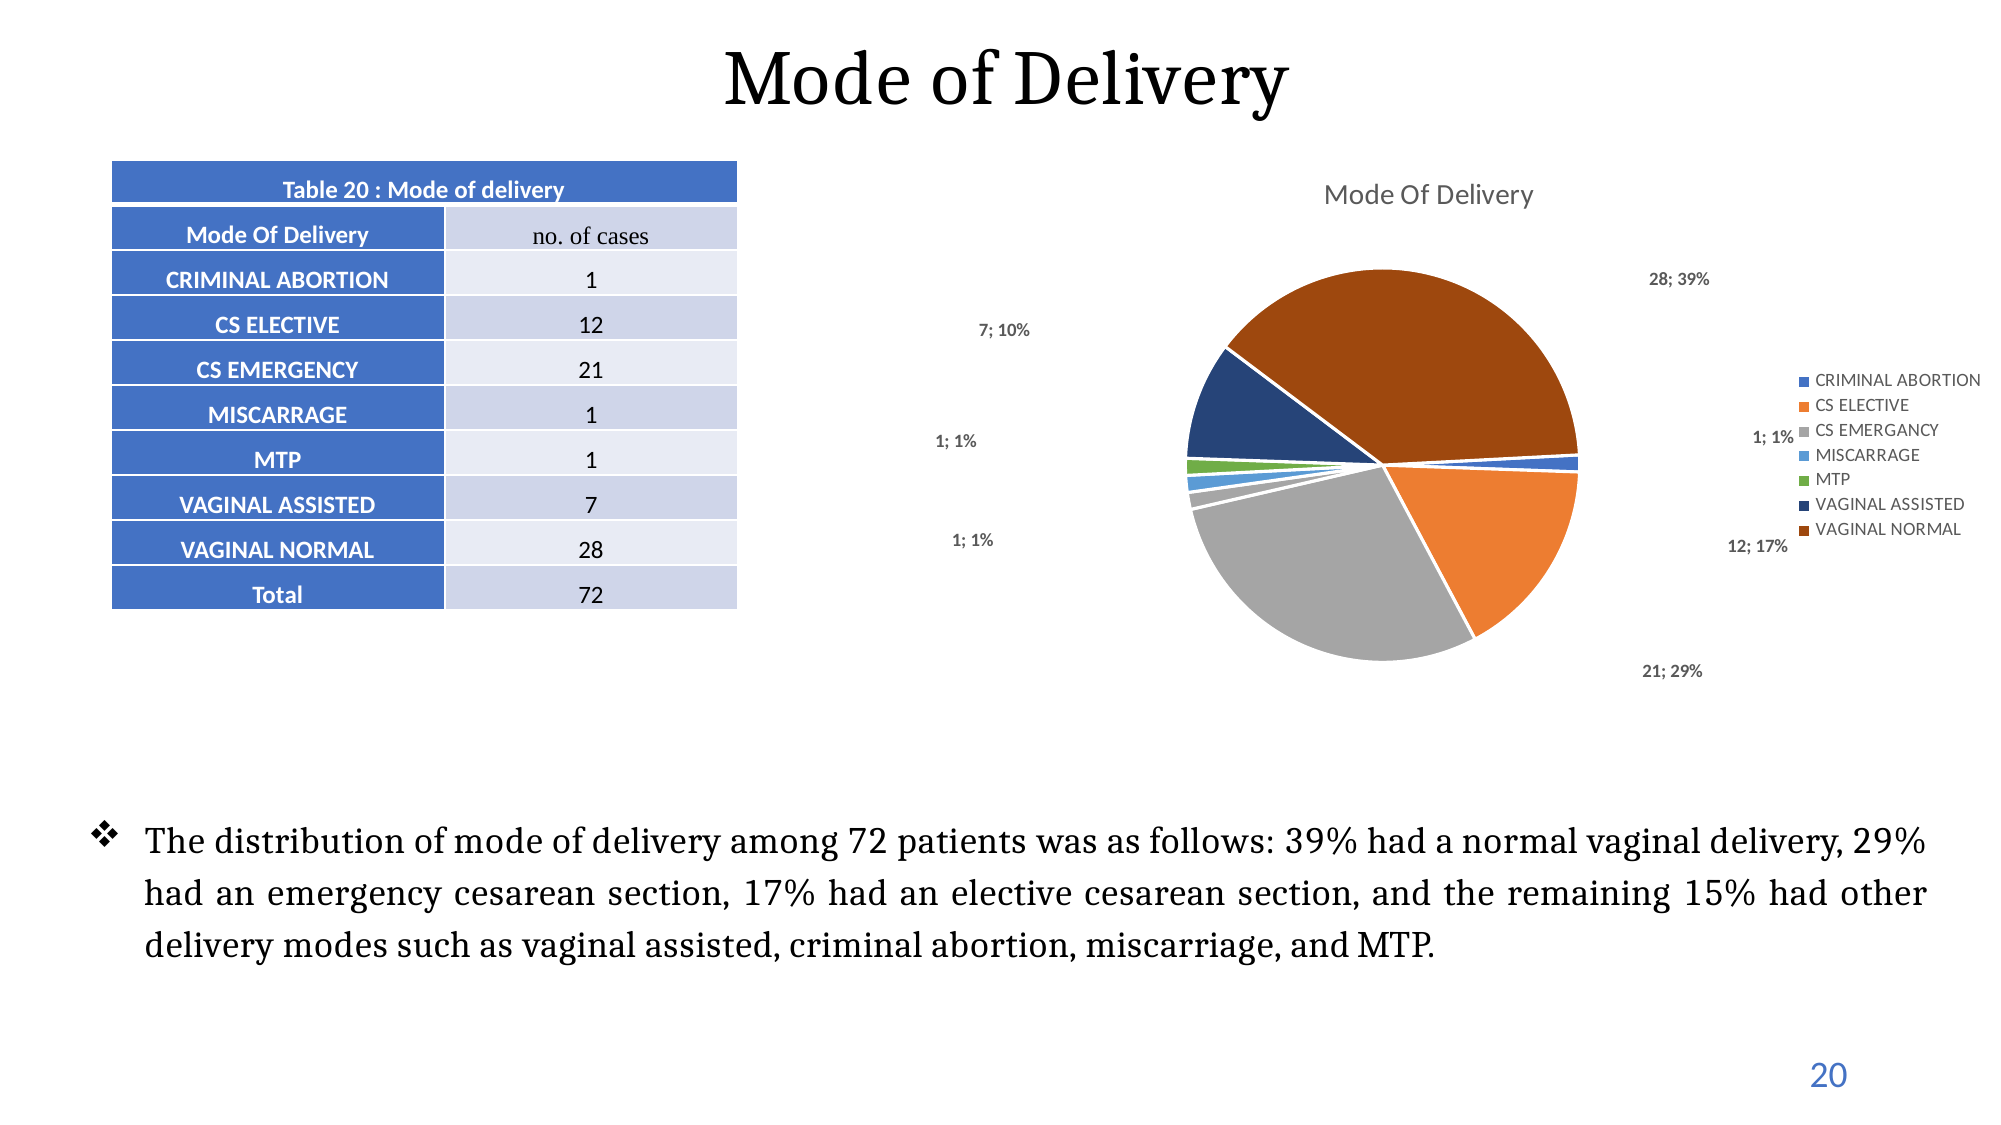

# Mode of Delivery

### Chart: Mode Of Delivery

| Category |  |
|---|---|
| CRIMINAL ABORTION | 1.0 |
| CS ELECTIVE | 12.0 |
| CS EMERGANCY | 21.0 |
| CS EMERGENCY | 1.0 |
| MISCARRAGE | 1.0 |
| MTP | 1.0 |
| VAGINAL ASSISTED | 7.0 |
| VAGINAL NORMAL | 28.0 |
| Table 20 : Mode of delivery |  |
| --- | --- |
| Mode Of Delivery | no. of cases |
| CRIMINAL ABORTION | 1 |
| CS ELECTIVE | 12 |
| CS EMERGENCY | 21 |
| MISCARRAGE | 1 |
| MTP | 1 |
| VAGINAL ASSISTED | 7 |
| VAGINAL NORMAL | 28 |
| Total | 72 |
The distribution of mode of delivery among 72 patients was as follows: 39% had a normal vaginal delivery, 29% had an emergency cesarean section, 17% had an elective cesarean section, and the remaining 15% had other delivery modes such as vaginal assisted, criminal abortion, miscarriage, and MTP.
20